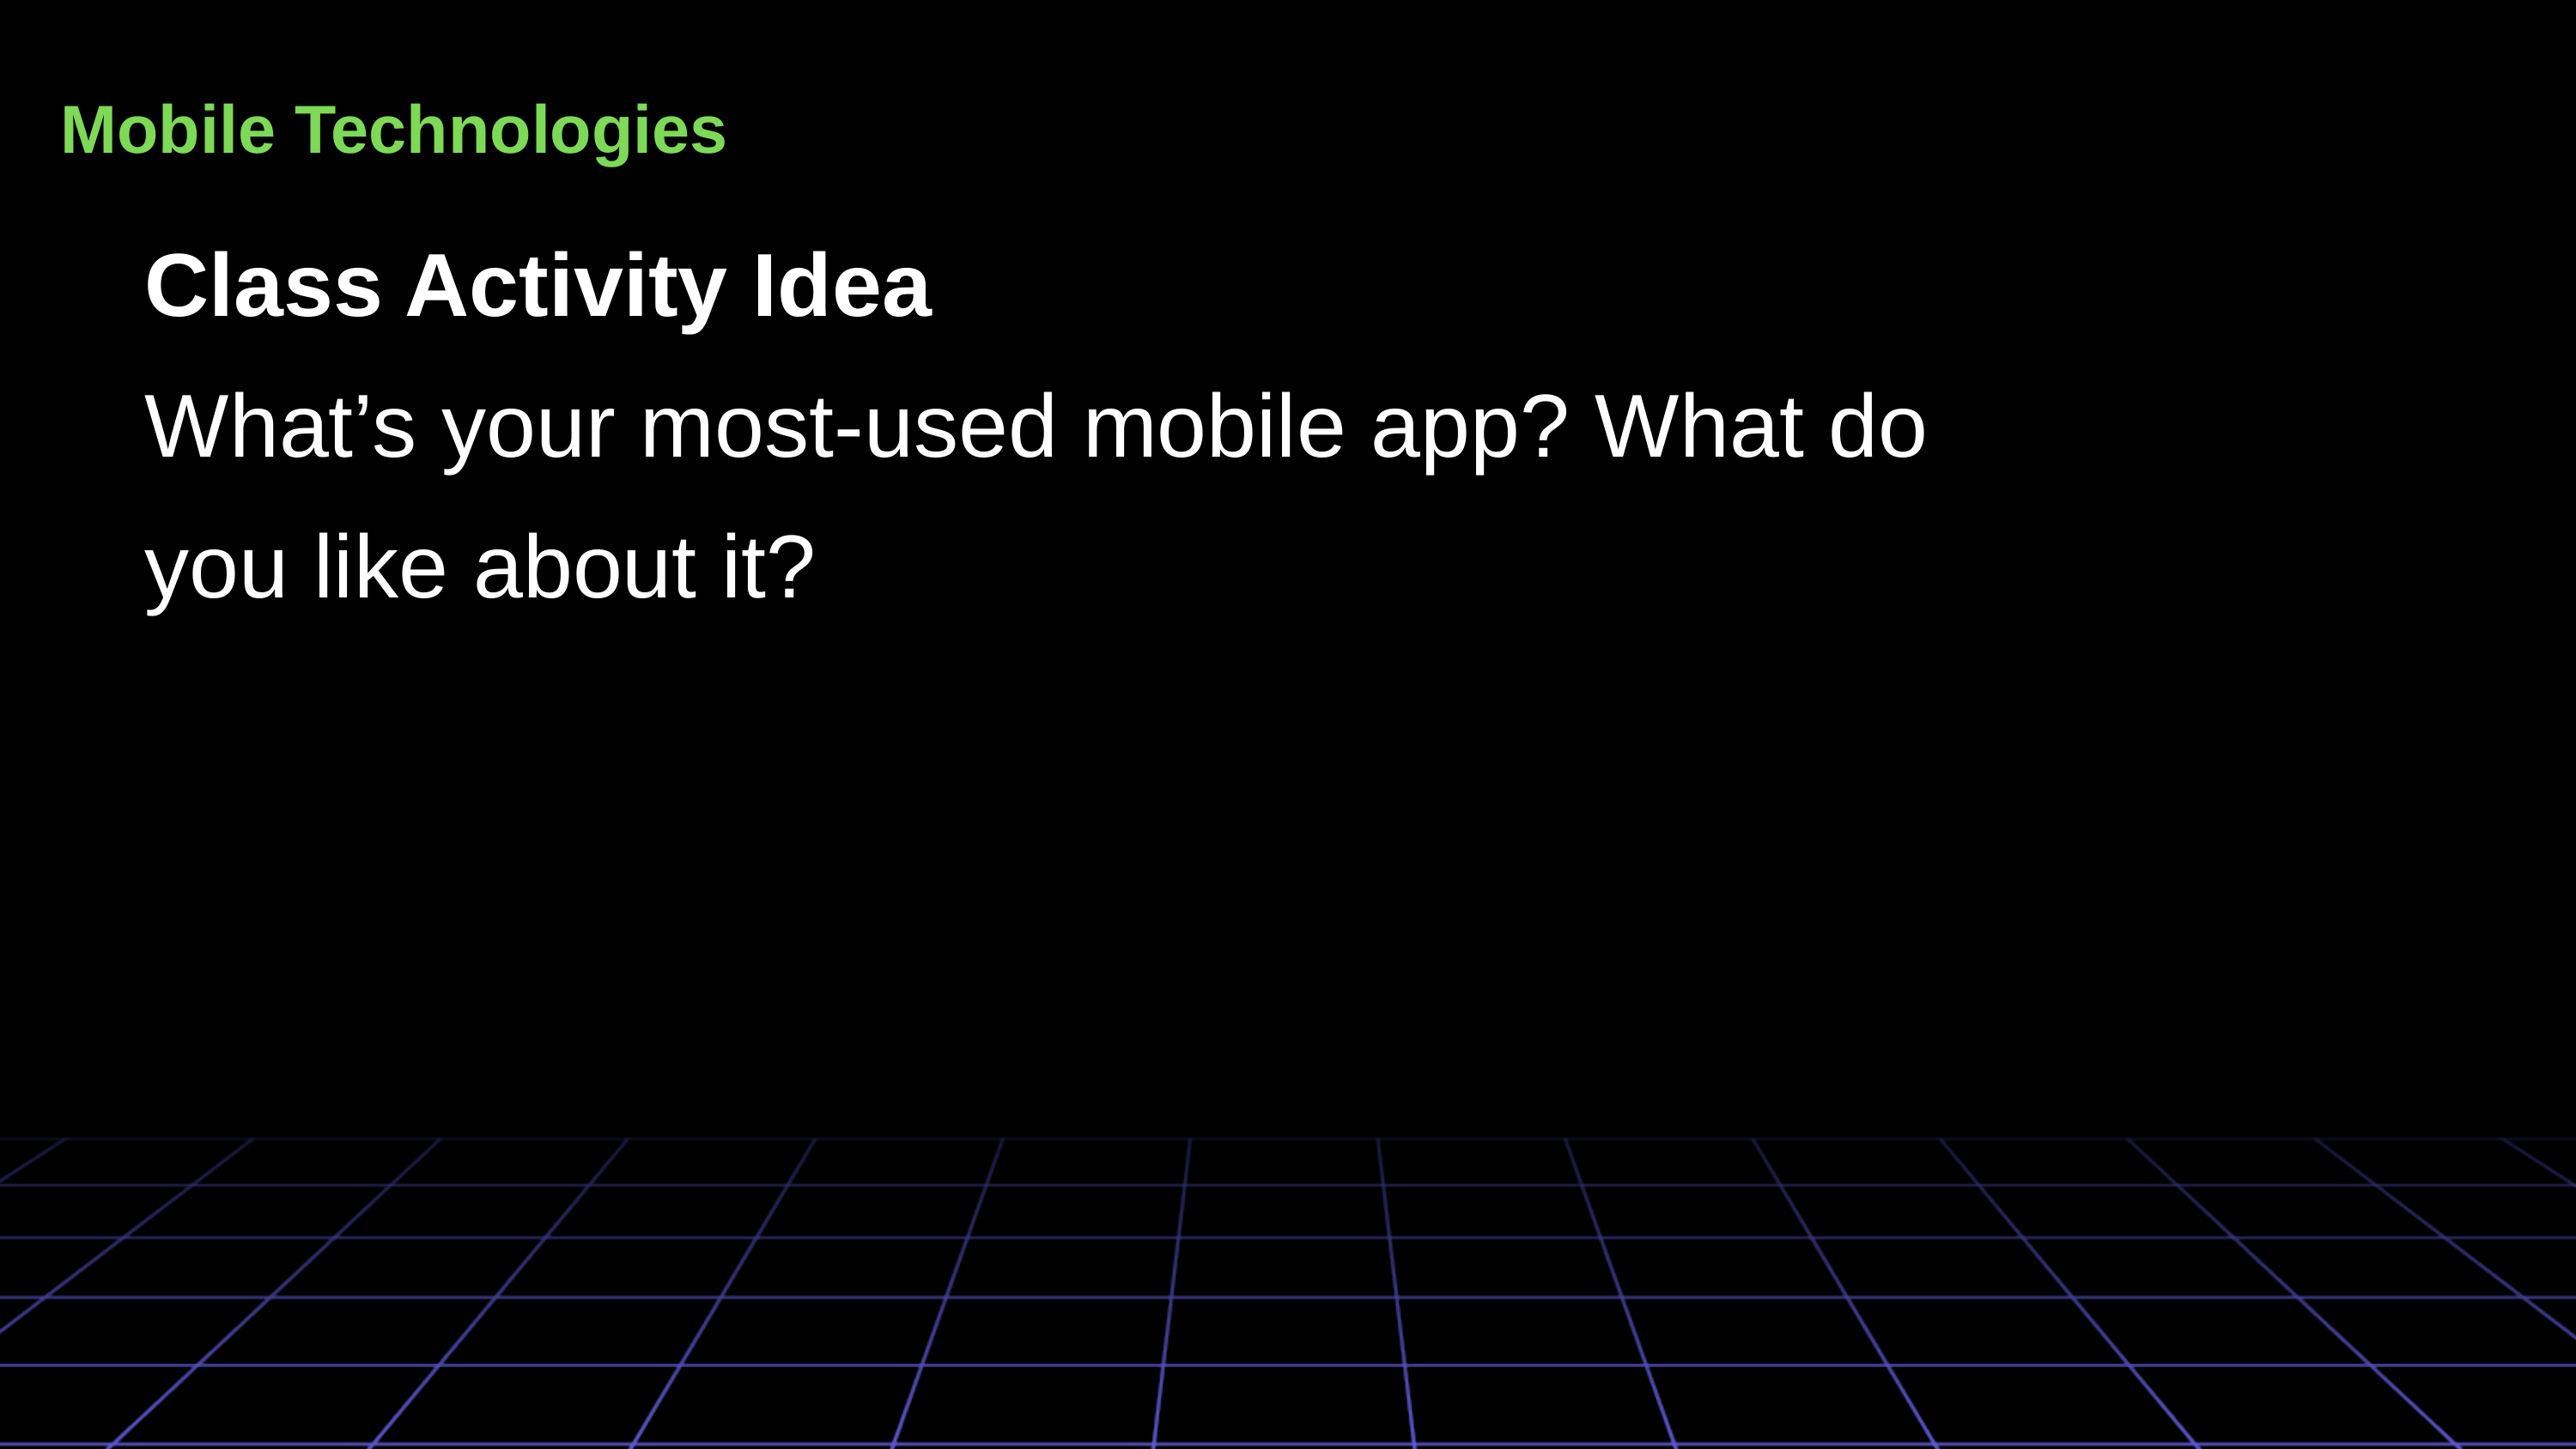

Mobile Technologies
Class Activity Idea
What’s your most-used mobile app? What do you like about it?